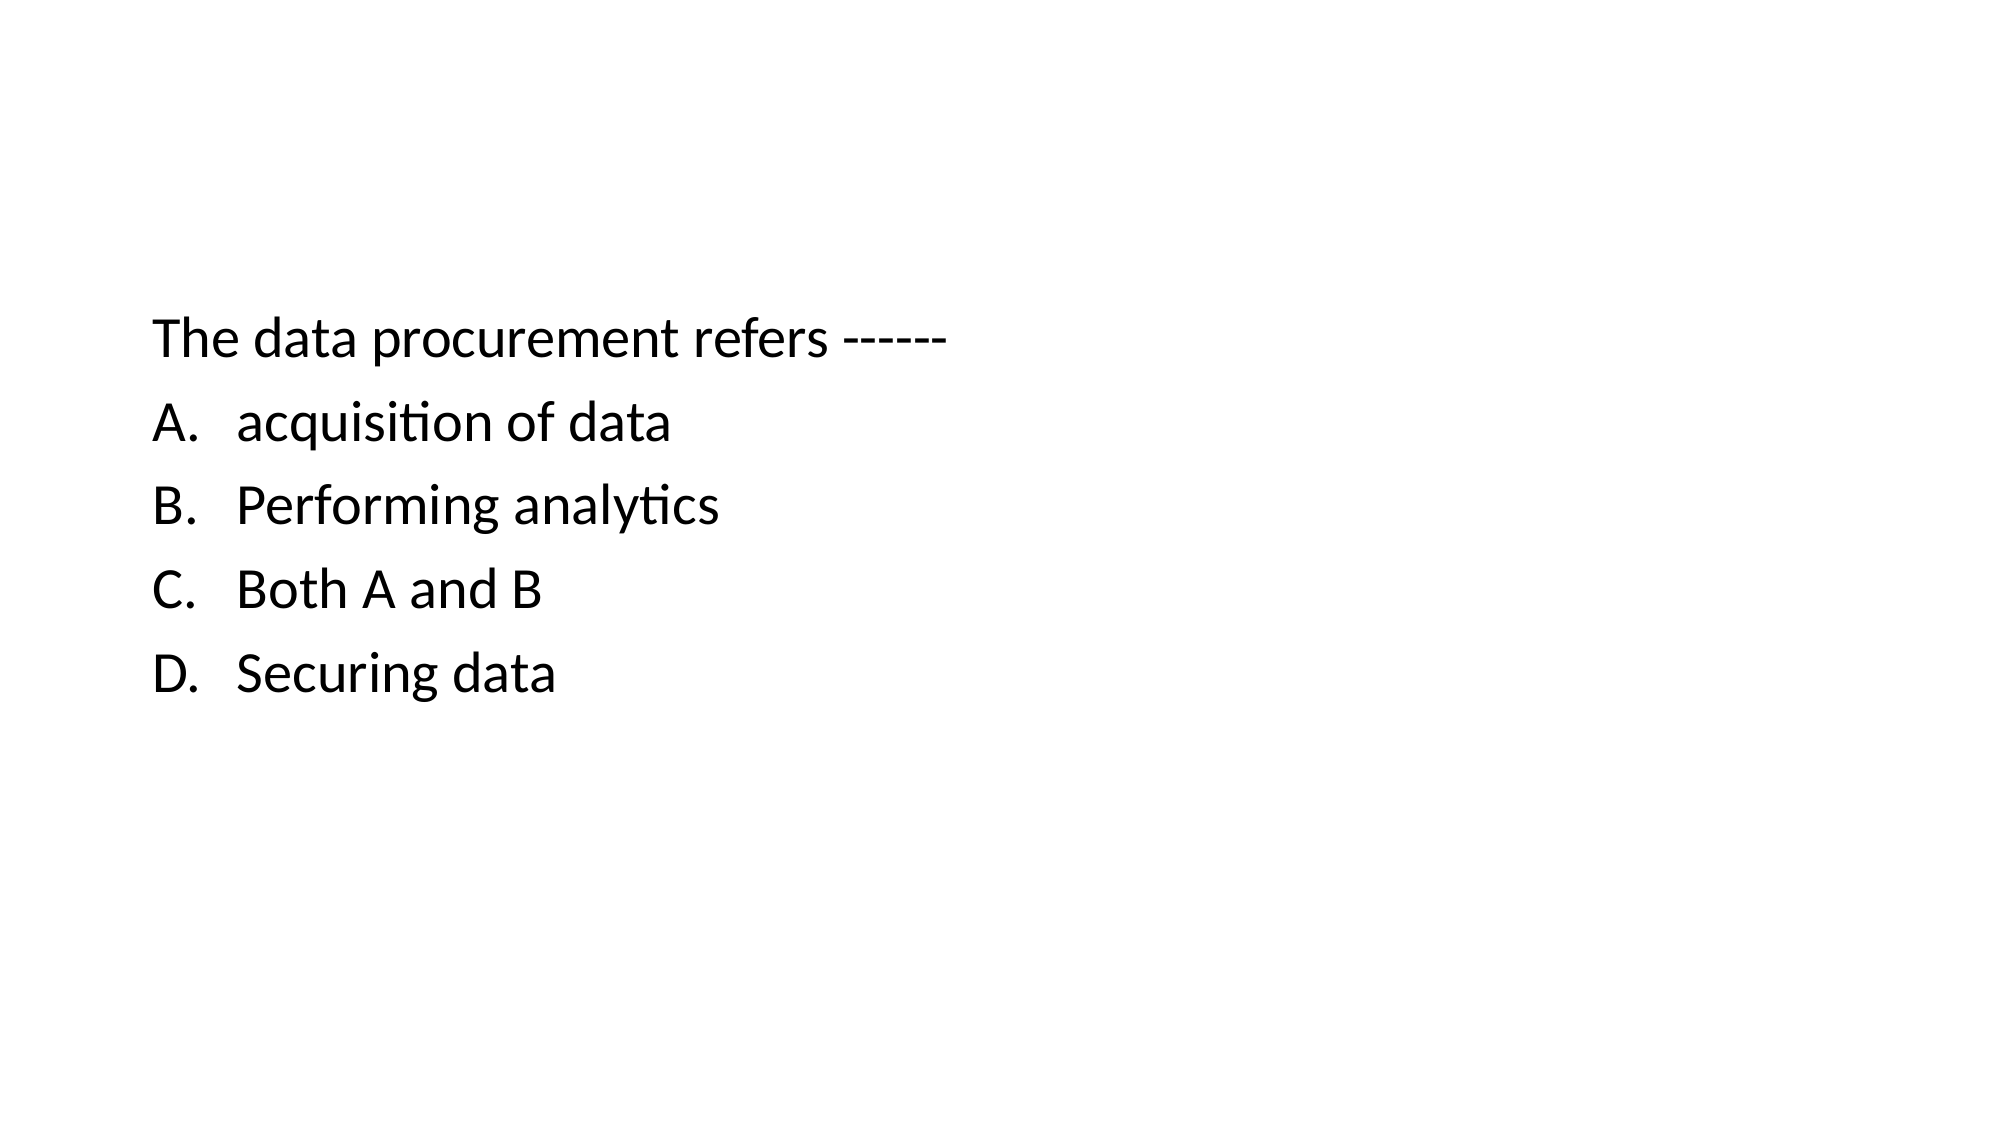

#
The data procurement refers ------
acquisition of data
Performing analytics
Both A and B
Securing data